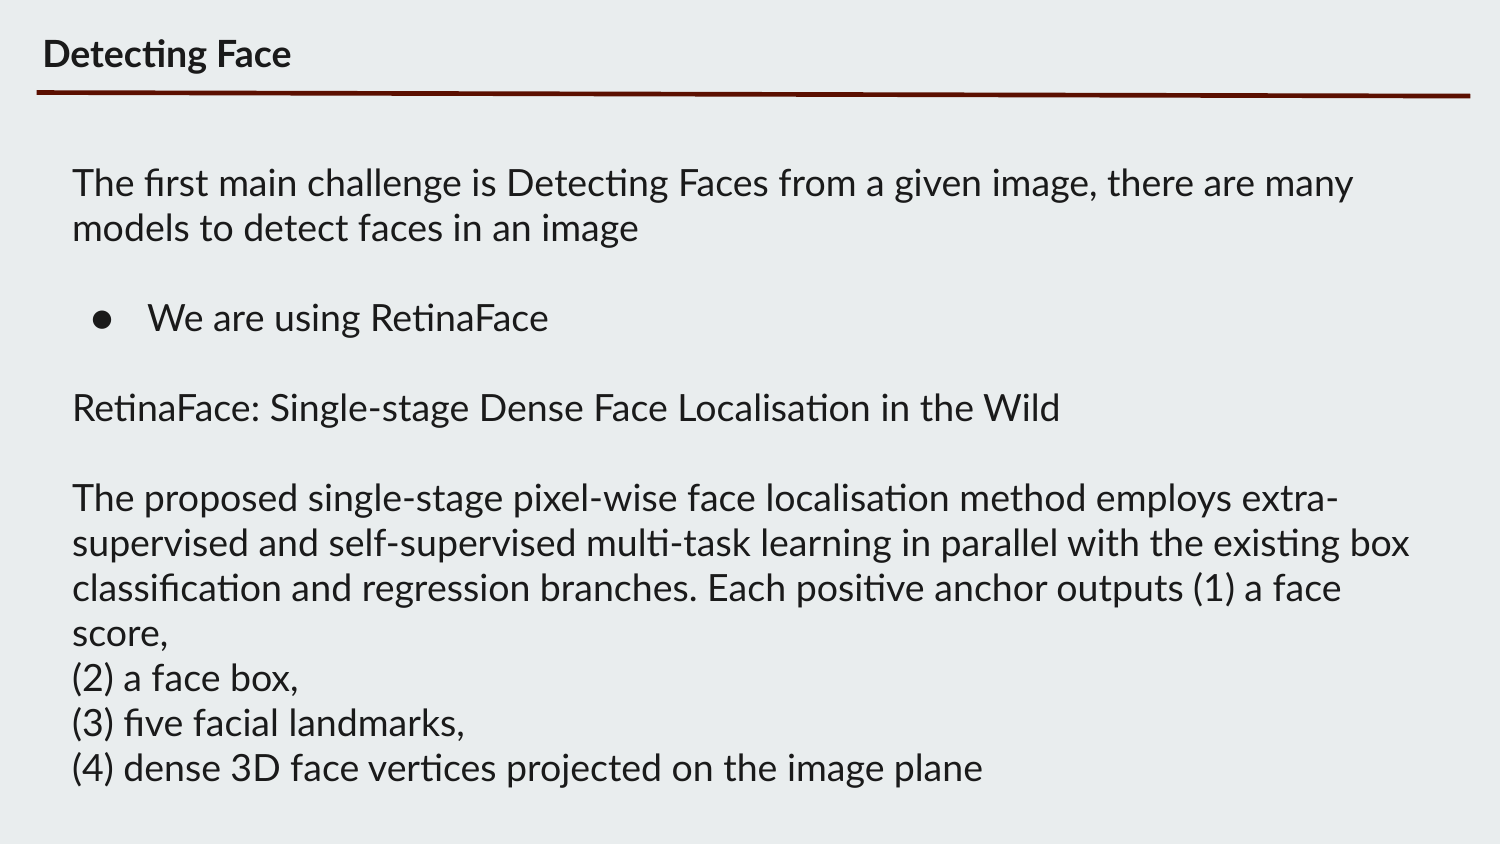

Detecting Face

The first main challenge is Detecting Faces from a given image, there are many models to detect faces in an image

We are using RetinaFace

RetinaFace: Single-stage Dense Face Localisation in the Wild

The proposed single-stage pixel-wise face localisation method employs extra-supervised and self-supervised multi-task learning in parallel with the existing box classification and regression branches. Each positive anchor outputs (1) a face score,
(2) a face box,
(3) five facial landmarks,
(4) dense 3D face vertices projected on the image plane